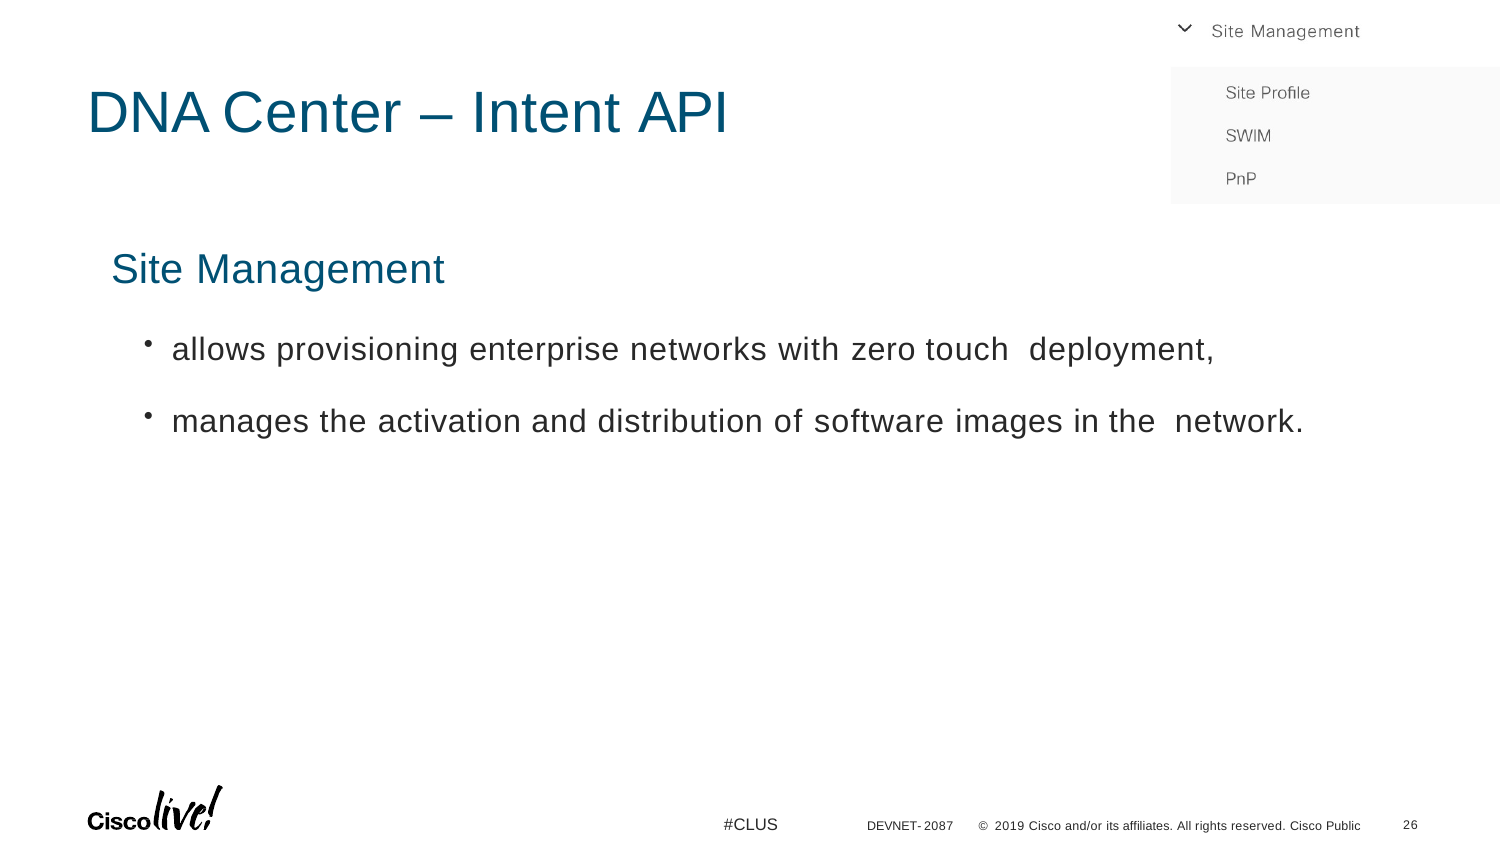

# DNA Center – Intent API
Site Management
allows provisioning enterprise networks with zero touch deployment,
manages the activation and distribution of software images in the network.
#CLUS
26
DEVNET-2087
© 2019 Cisco and/or its affiliates. All rights reserved. Cisco Public